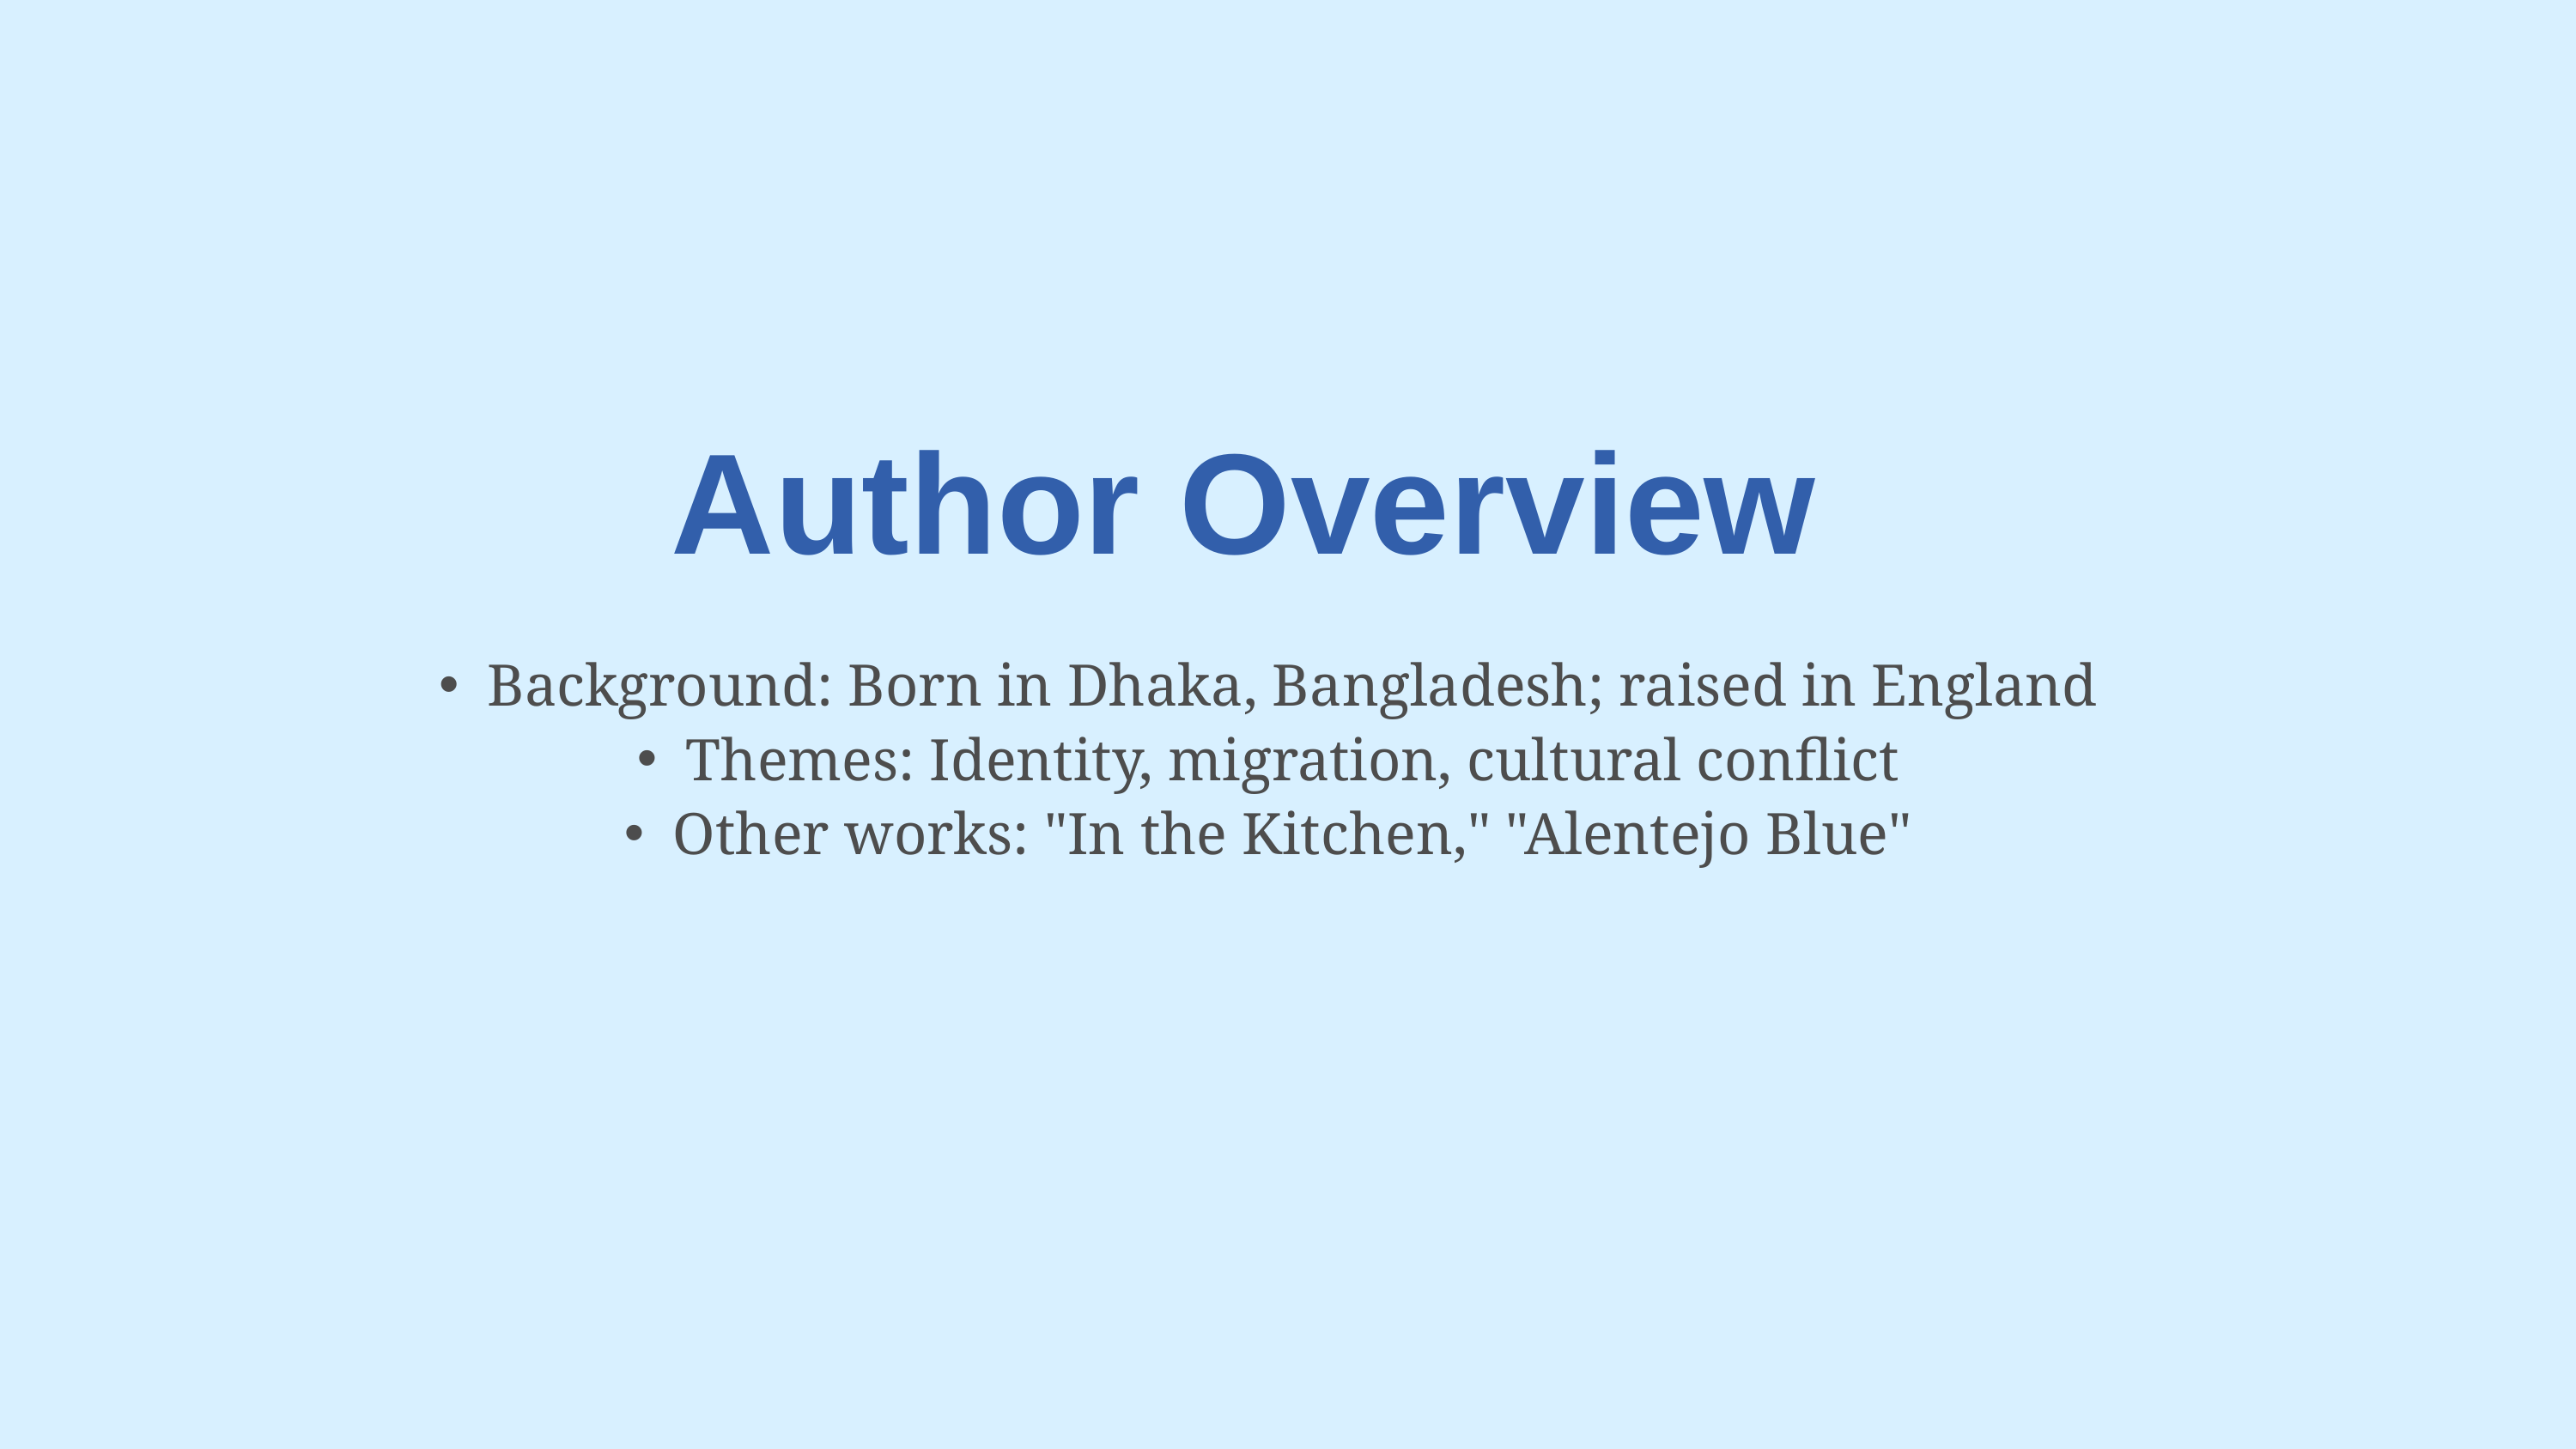

Author Overview
Background: Born in Dhaka, Bangladesh; raised in England
Themes: Identity, migration, cultural conflict
Other works: "In the Kitchen," "Alentejo Blue"